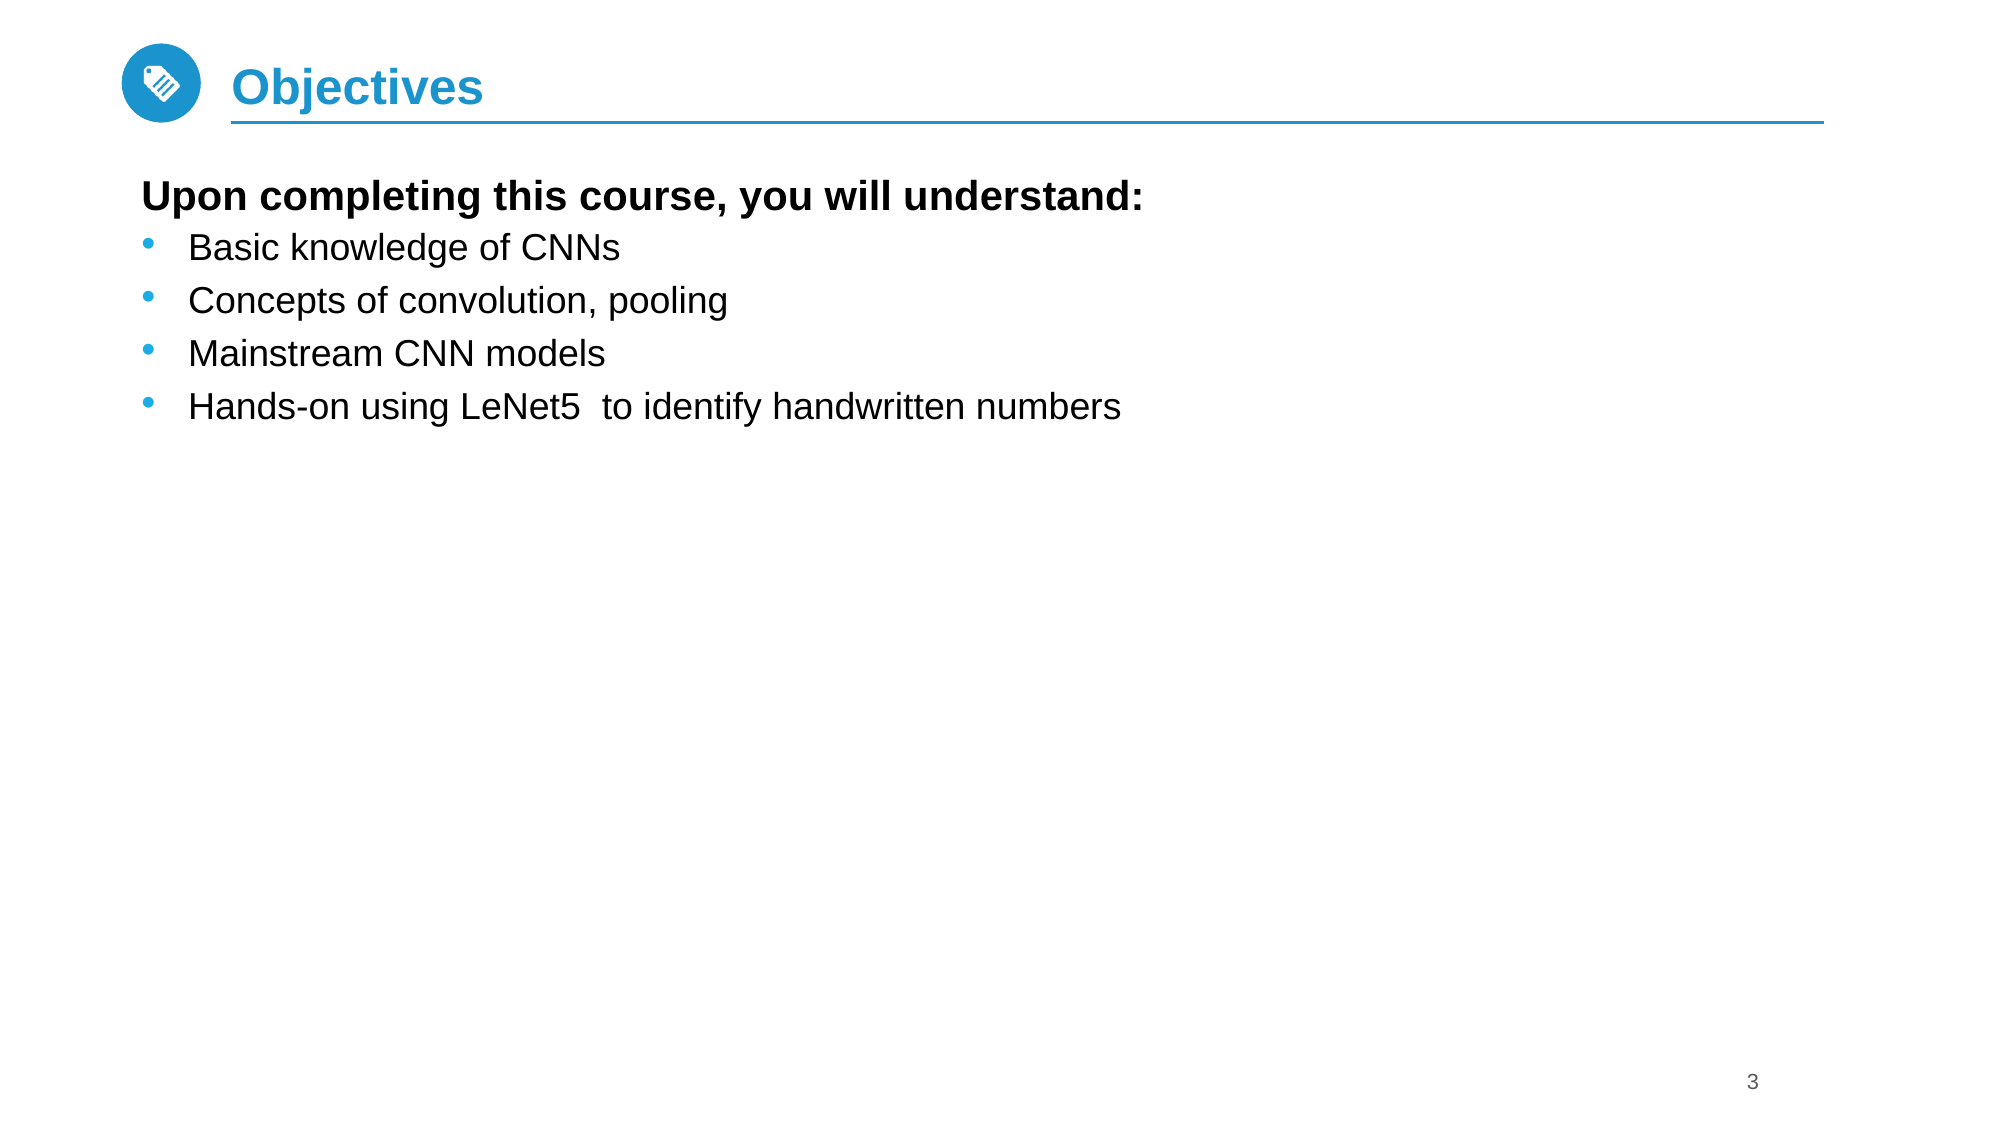

# Objectives
Upon completing this course, you will understand:
Basic knowledge of CNNs
Concepts of convolution, pooling
Mainstream CNN models
Hands-on using LeNet5  to identify handwritten numbers